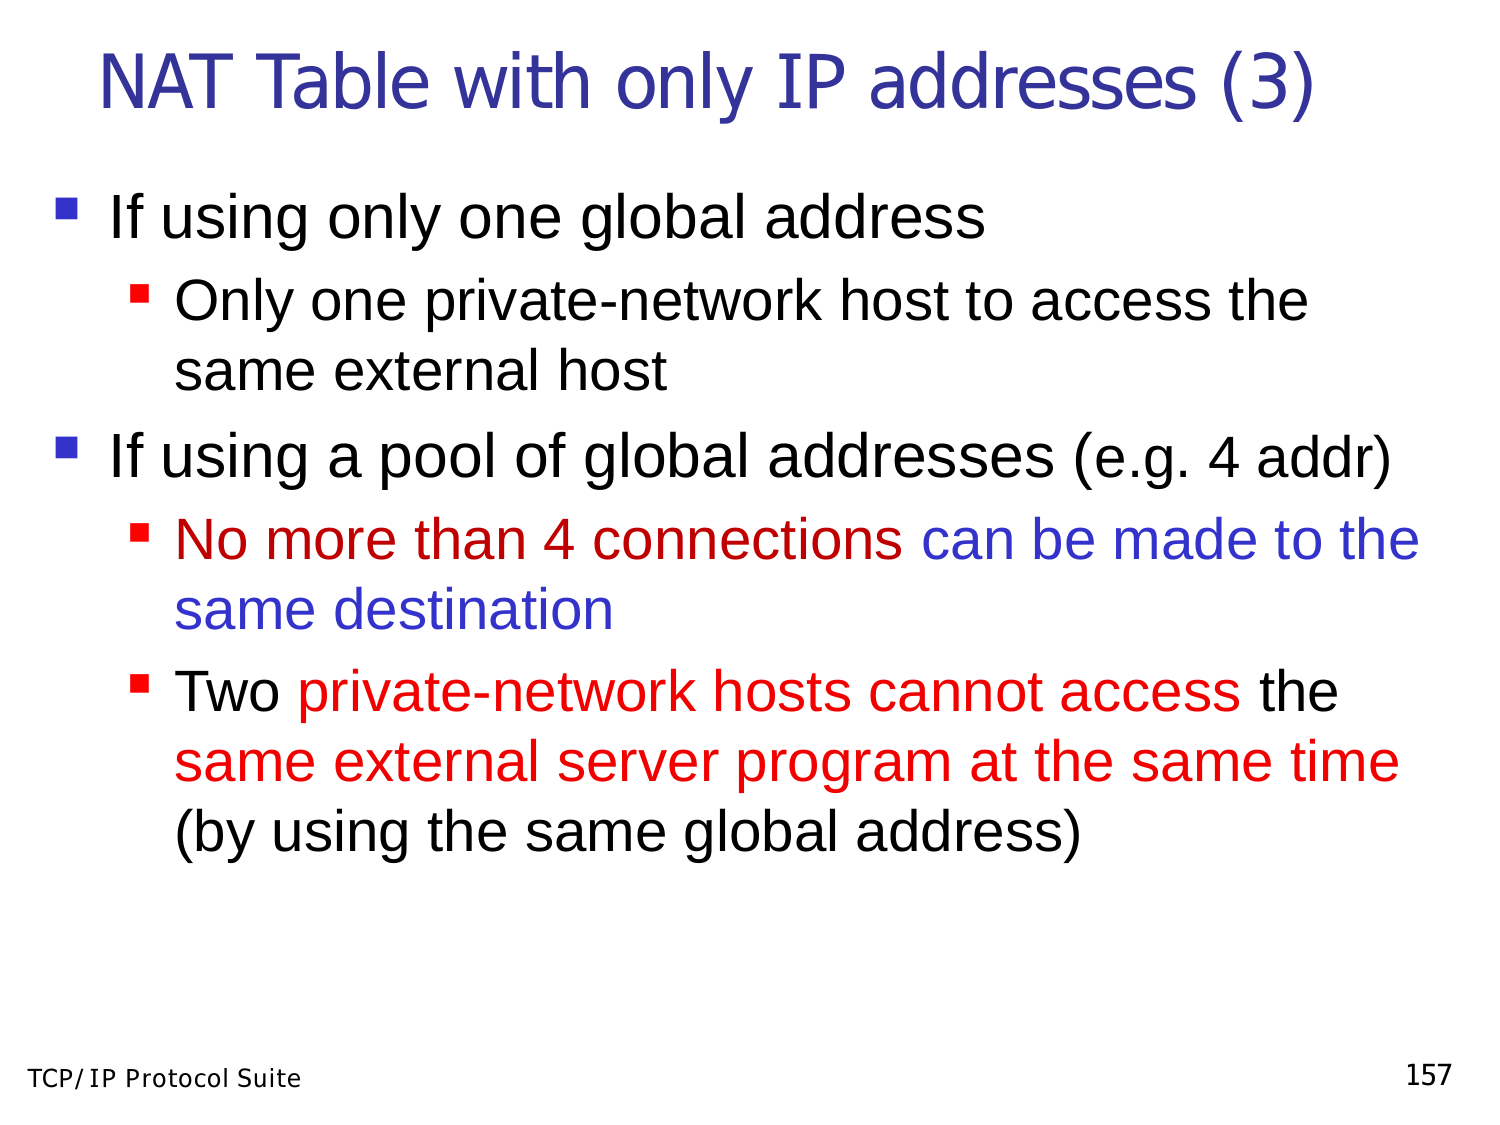

# NAT Table with only IP addresses (3)
If using only one global address
Only one private-network host to access the same external host
If using a pool of global addresses (e.g. 4 addr)
No more than 4 connections can be made to the same destination
Two private-network hosts cannot access the same external server program at the same time (by using the same global address)
157
TCP/IP Protocol Suite